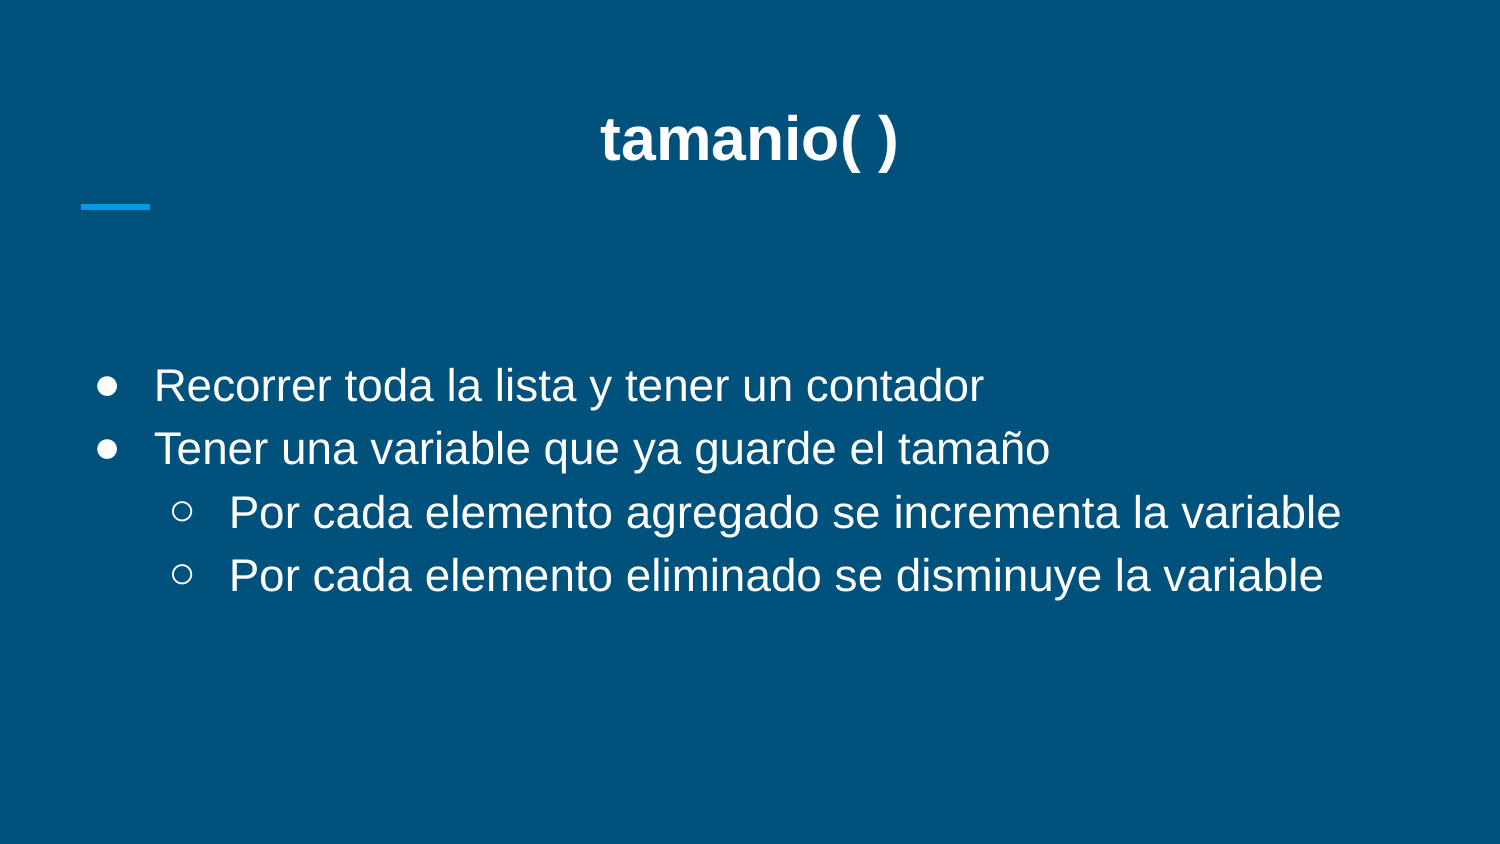

# tamanio( )

Recorrer toda la lista y tener un contador
Tener una variable que ya guarde el tamaño
Por cada elemento agregado se incrementa la variable
Por cada elemento eliminado se disminuye la variable